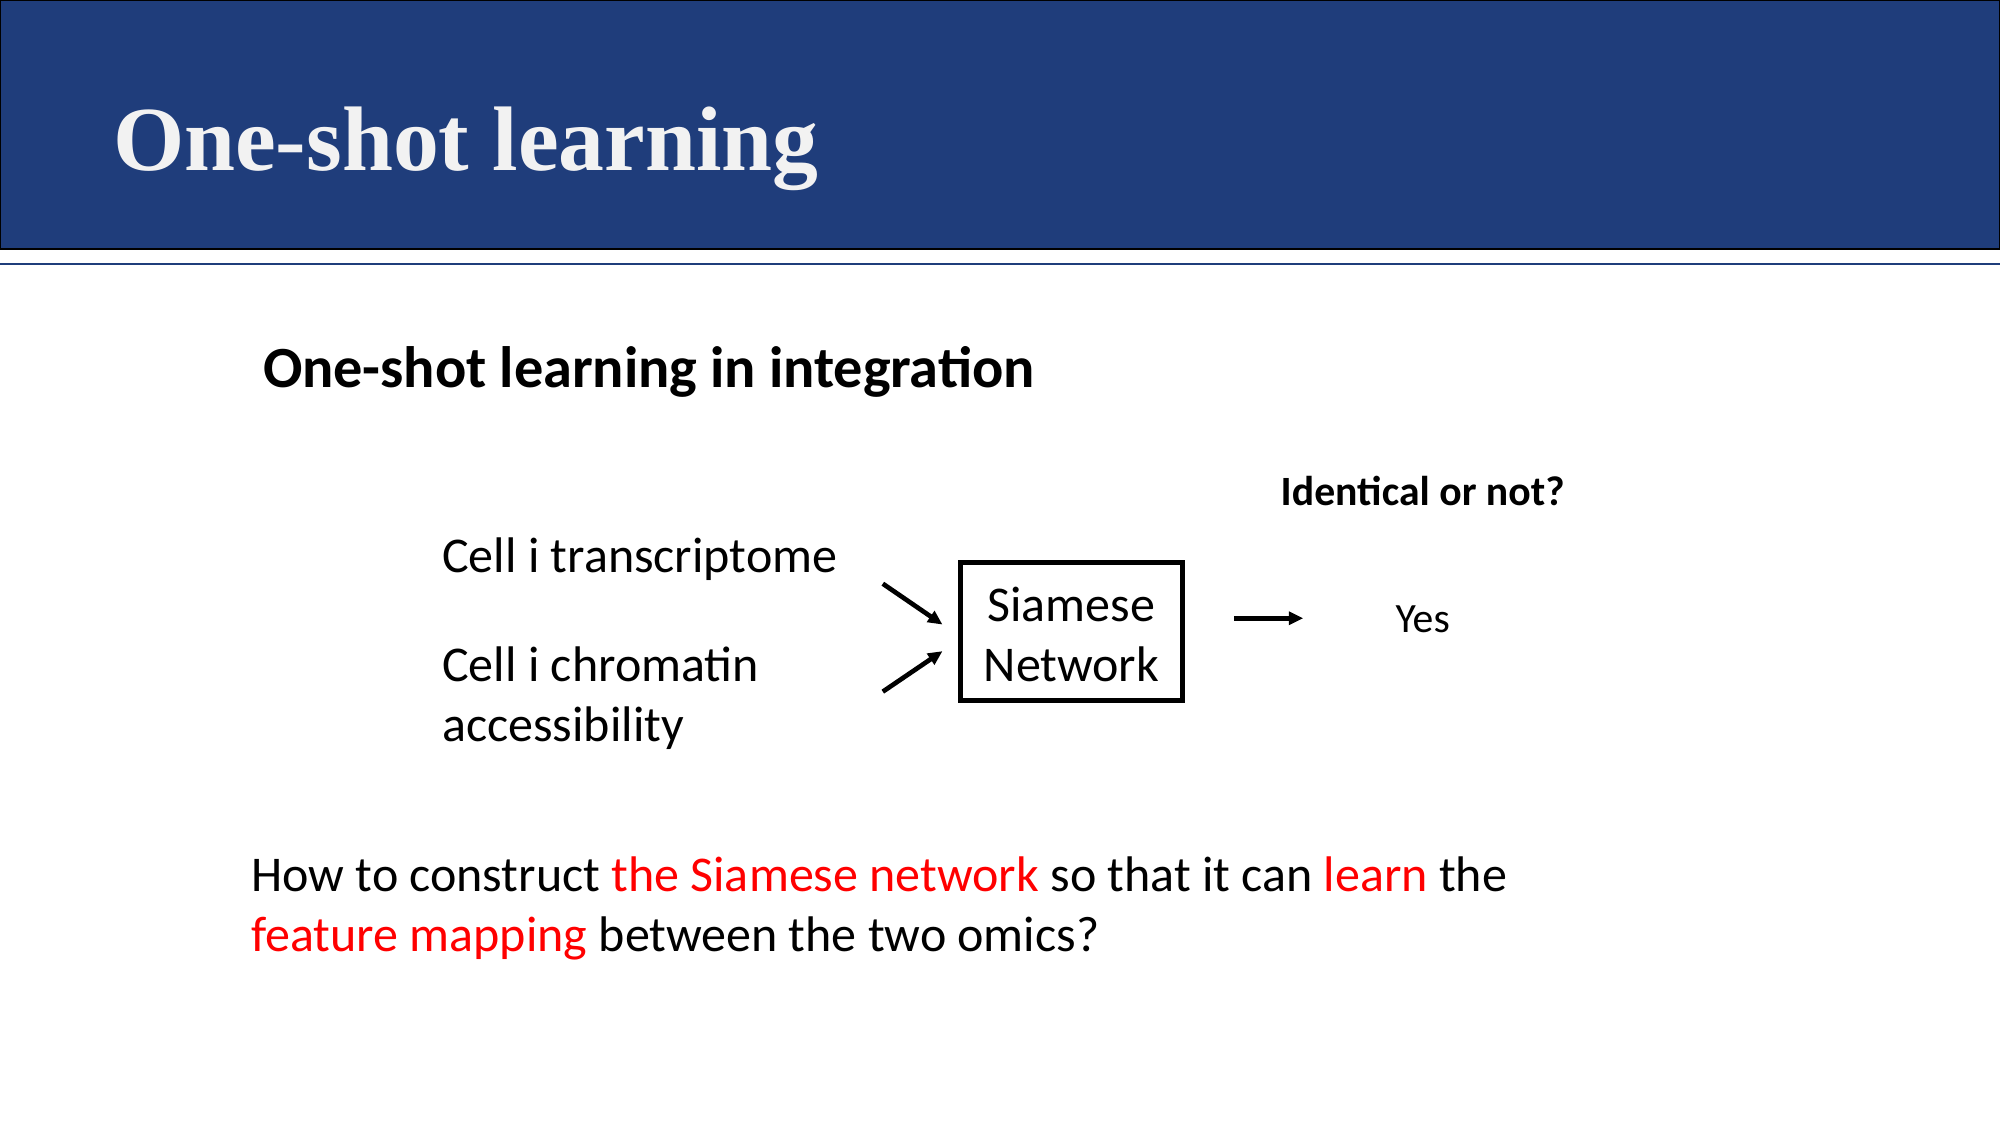

One-shot learning
One-shot learning in integration
Identical or not?
Cell i transcriptome
Siamese Network
Yes
Cell i chromatin accessibility
How to construct the Siamese network so that it can learn the feature mapping between the two omics?